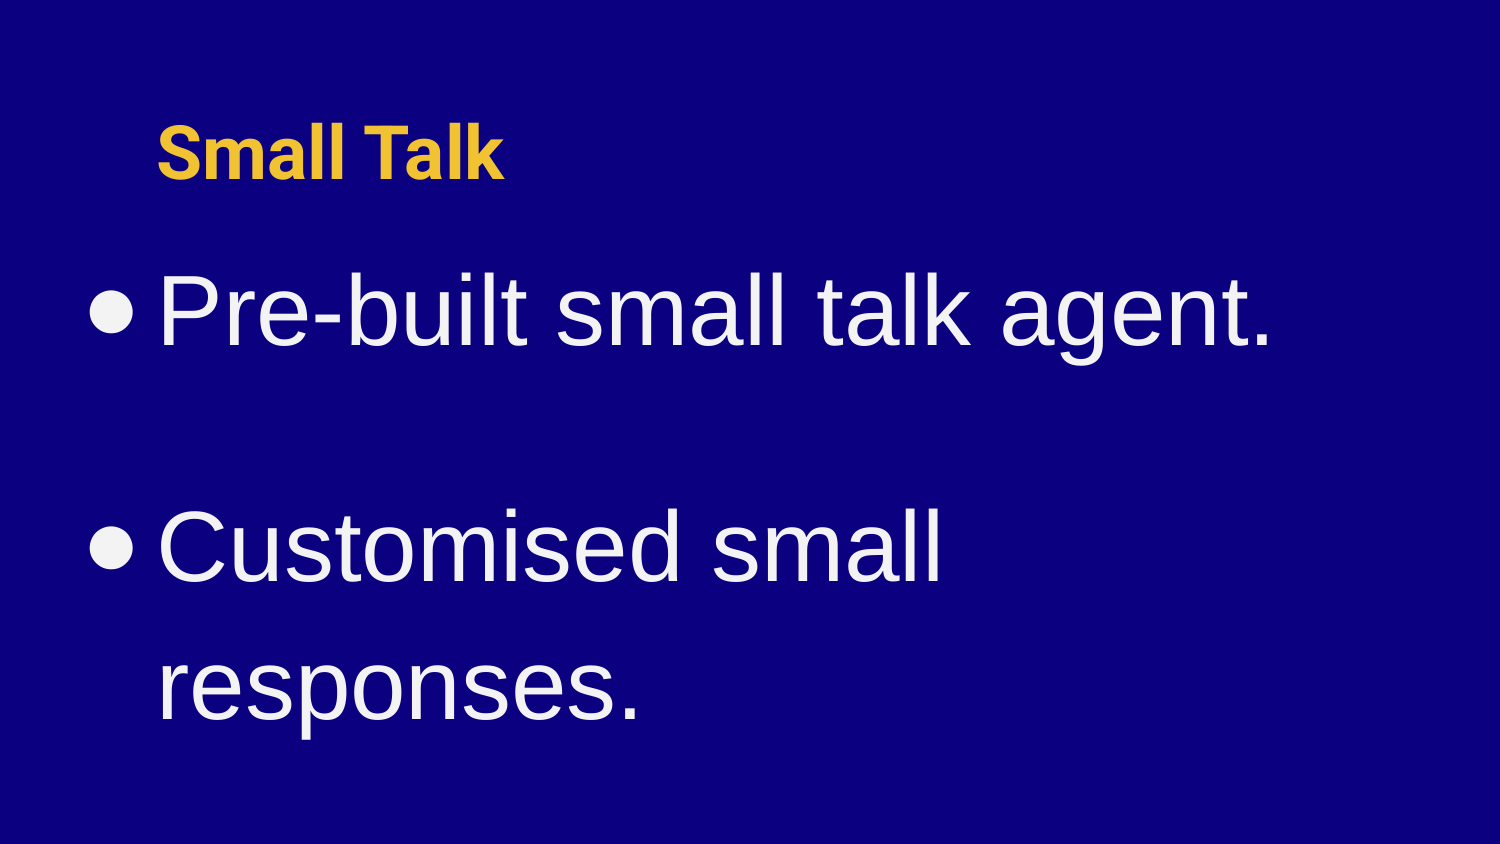

# Small Talk
Pre-built small talk agent.

Customised small responses.

Customised SmallResponses